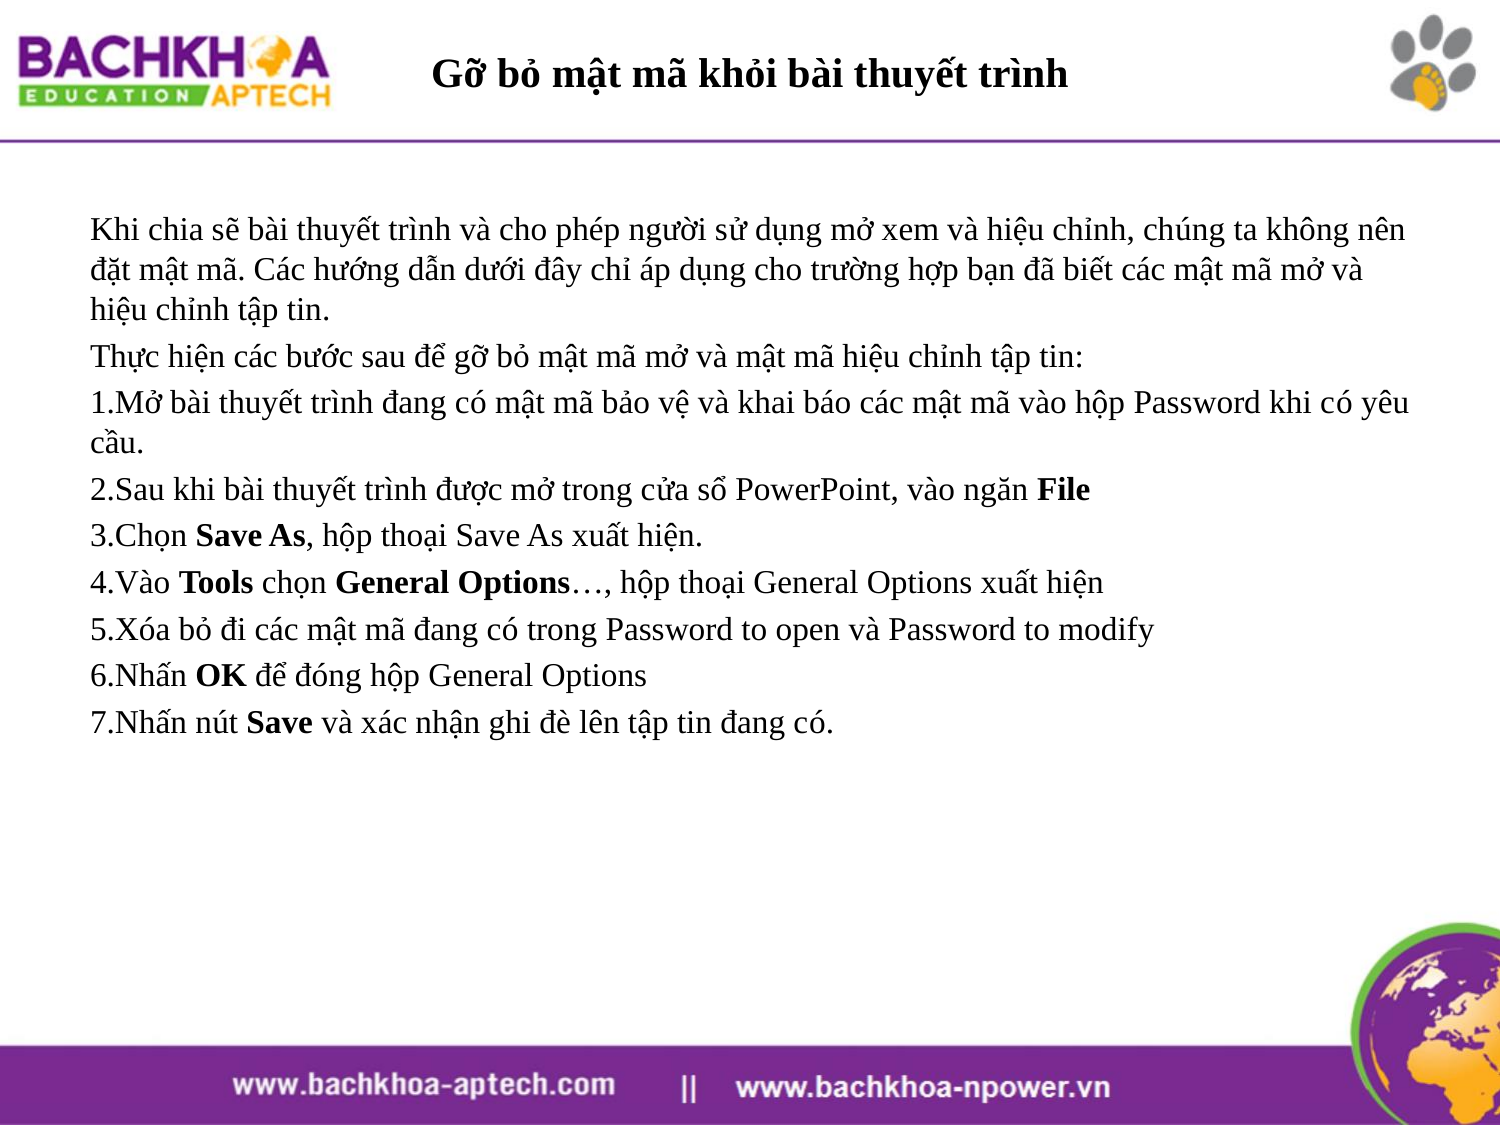

# Gỡ bỏ mật mã khỏi bài thuyết trình
Khi chia sẽ bài thuyết trình và cho phép người sử dụng mở xem và hiệu chỉnh, chúng ta không nên đặt mật mã. Các hướng dẫn dưới đây chỉ áp dụng cho trường hợp bạn đã biết các mật mã mở và hiệu chỉnh tập tin.
Thực hiện các bước sau để gỡ bỏ mật mã mở và mật mã hiệu chỉnh tập tin:
Mở bài thuyết trình đang có mật mã bảo vệ và khai báo các mật mã vào hộp Password khi có yêu cầu.
Sau khi bài thuyết trình được mở trong cửa sổ PowerPoint, vào ngăn File
Chọn Save As, hộp thoại Save As xuất hiện.
Vào Tools chọn General Options…, hộp thoại General Options xuất hiện
Xóa bỏ đi các mật mã đang có trong Password to open và Password to modify
Nhấn OK để đóng hộp General Options
Nhấn nút Save và xác nhận ghi đè lên tập tin đang có.